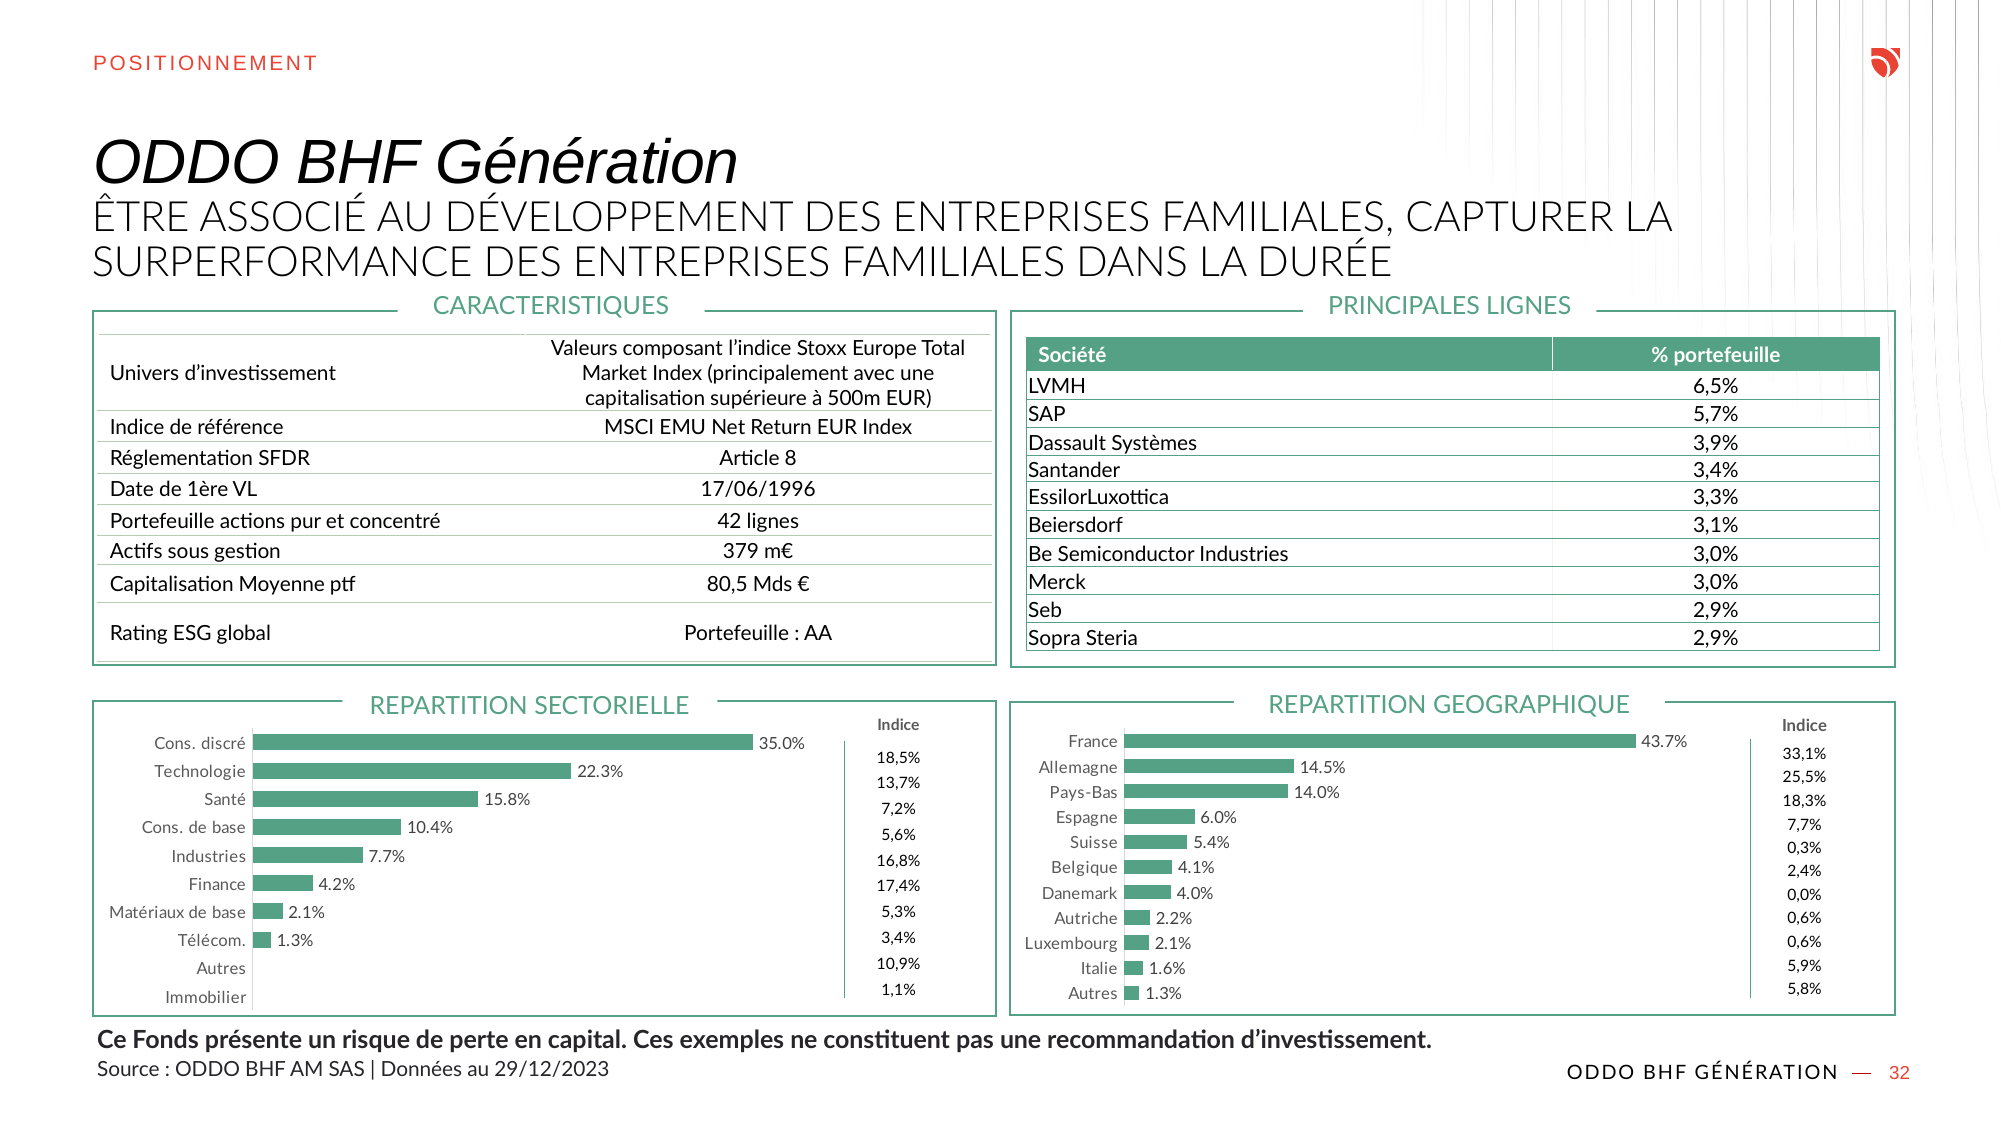

# Positionnement
ODDO BHF Génération
être associé au développement des entreprises familiales, capturer la surperformance des entreprises familiales dans la durée
caracteristiques
PRINCIPALES LIGNES

| Univers d’investissement | Valeurs composant l’indice Stoxx Europe Total Market Index (principalement avec une capitalisation supérieure à 500m EUR) |
| --- | --- |
| Indice de référence | MSCI EMU Net Return EUR Index |
| Réglementation SFDR | Article 8 |
| Date de 1ère VL | 17/06/1996 |
| Portefeuille actions pur et concentré | 42 lignes |
| Actifs sous gestion | 379 m€ |
| Capitalisation Moyenne ptf | 80,5 Mds € |
| Rating ESG global | Portefeuille : AA |
| Société | % portefeuille |
| --- | --- |
| LVMH | 6,5% |
| SAP | 5,7% |
| Dassault Systèmes | 3,9% |
| Santander | 3,4% |
| EssilorLuxottica | 3,3% |
| Beiersdorf | 3,1% |
| Be Semiconductor Industries | 3,0% |
| Merck | 3,0% |
| Seb | 2,9% |
| Sopra Steria | 2,9% |
REPARTITION GEOGRAPHIQUE
REPARTITION SECTORIELLE

| Indice |
| --- |
| 18,5% |
| 13,7% |
| 7,2% |
| 5,6% |
| 16,8% |
| 17,4% |
| 5,3% |
| 3,4% |
| 10,9% |
| 1,1% |
| Indice |
| --- |
| 33,1% |
| 25,5% |
| 18,3% |
| 7,7% |
| 0,3% |
| 2,4% |
| 0,0% |
| 0,6% |
| 0,6% |
| 5,9% |
| 5,8% |

### Chart

| Category |  |
|---|---|
| Cons. discré | 0.35 |
| Technologie | 0.223 |
| Santé | 0.158 |
| Cons. de base | 0.104 |
| Industries | 0.077 |
| Finance | 0.042 |
| Matériaux de base | 0.021 |
| Télécom. | 0.013 |
| Autres | None |
| Immobilier | None |

### Chart

| Category |  |
|---|---|
| France | 0.437 |
| Allemagne | 0.145 |
| Pays-Bas | 0.14 |
| Espagne | 0.06 |
| Suisse | 0.054 |
| Belgique | 0.041 |
| Danemark | 0.04 |
| Autriche | 0.022 |
| Luxembourg | 0.021 |
| Italie | 0.016 |
| Autres | 0.013 |
Ce Fonds présente un risque de perte en capital. Ces exemples ne constituent pas une recommandation d’investissement.
Source : ODDO BHF AM SAS | Données au 29/12/2023
32
ODDO BHF Génération